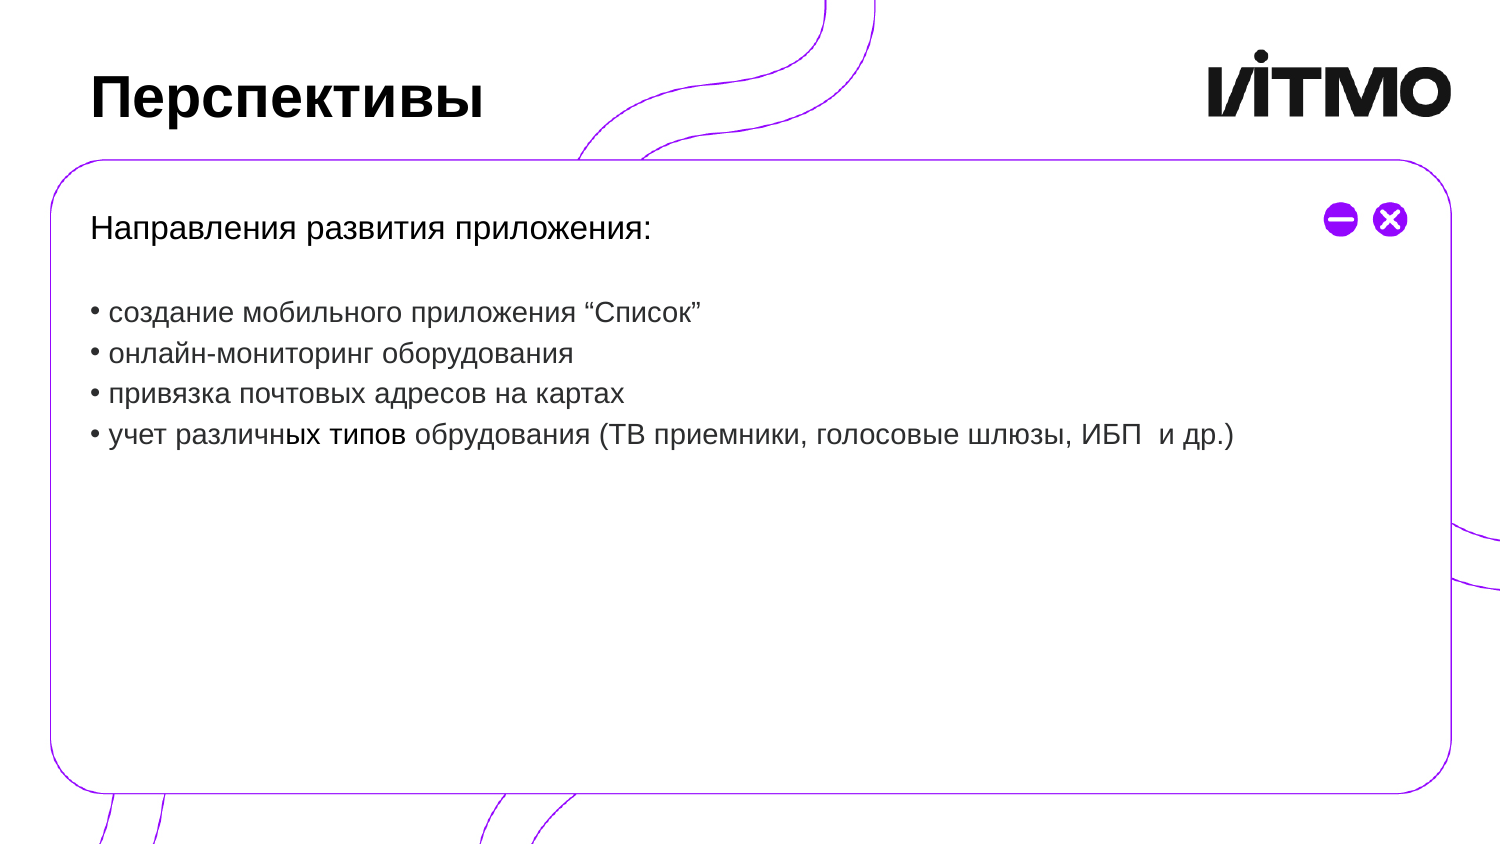

# Перспективы
Направления развития приложения:

 создание мобильного приложения “Список”
 онлайн-мониторинг оборудования
 привязка почтовых адресов на картах
 учет различных типов обрудования (ТВ приемники, голосовые шлюзы, ИБП  и др.)